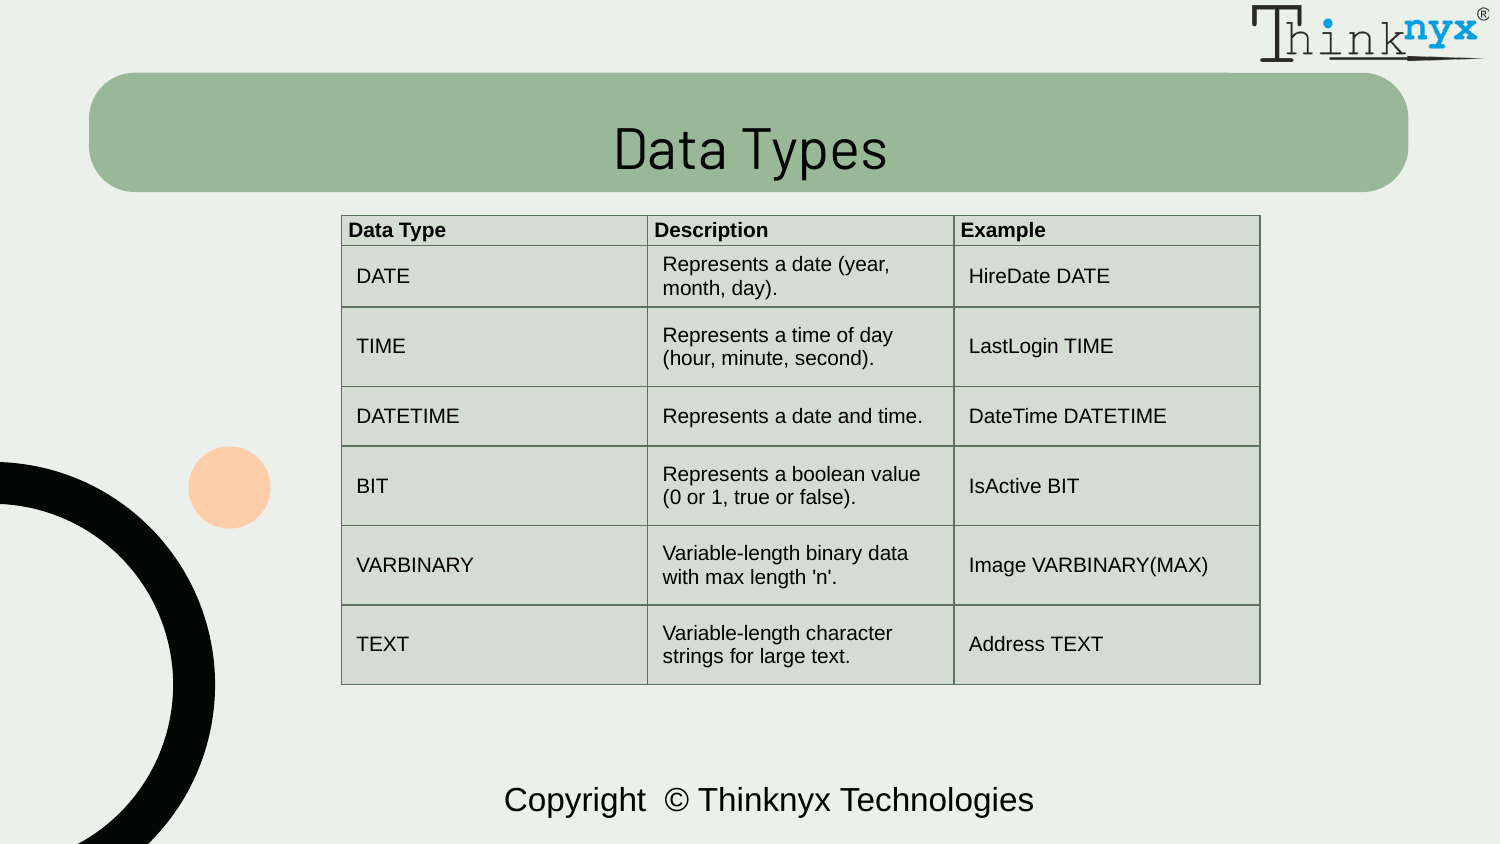

# Data Types
| Data Type | Description | Example |
| --- | --- | --- |
| DATE | Represents a date (year, month, day). | HireDate DATE |
| TIME | Represents a time of day (hour, minute, second). | LastLogin TIME |
| DATETIME | Represents a date and time. | DateTime DATETIME |
| BIT | Represents a boolean value (0 or 1, true or false). | IsActive BIT |
| VARBINARY | Variable-length binary data with max length 'n'. | Image VARBINARY(MAX) |
| TEXT | Variable-length character strings for large text. | Address TEXT |